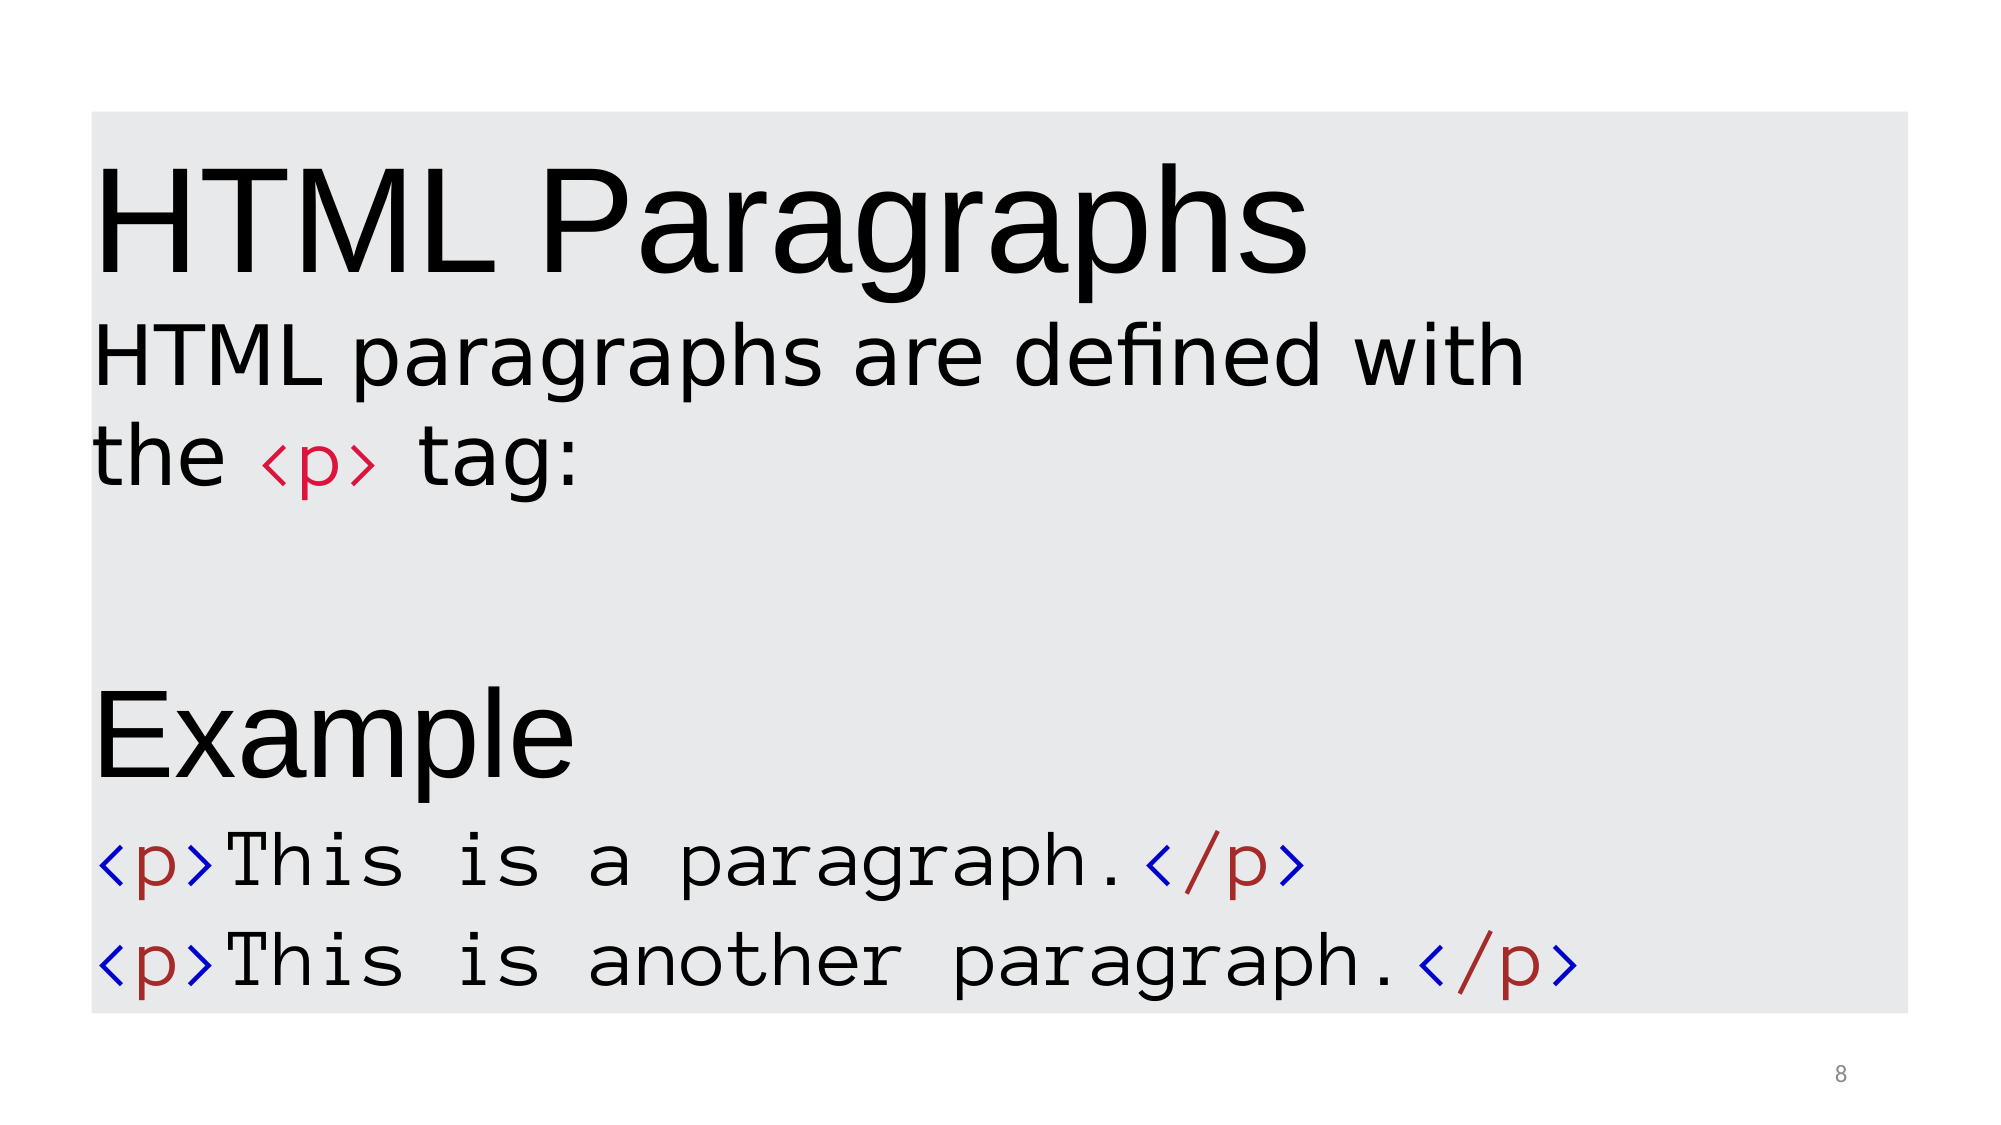

#
HTML Paragraphs
HTML paragraphs are defined with the <p> tag:

Example
<p>This is a paragraph.</p>
<p>This is another paragraph.</p>

8